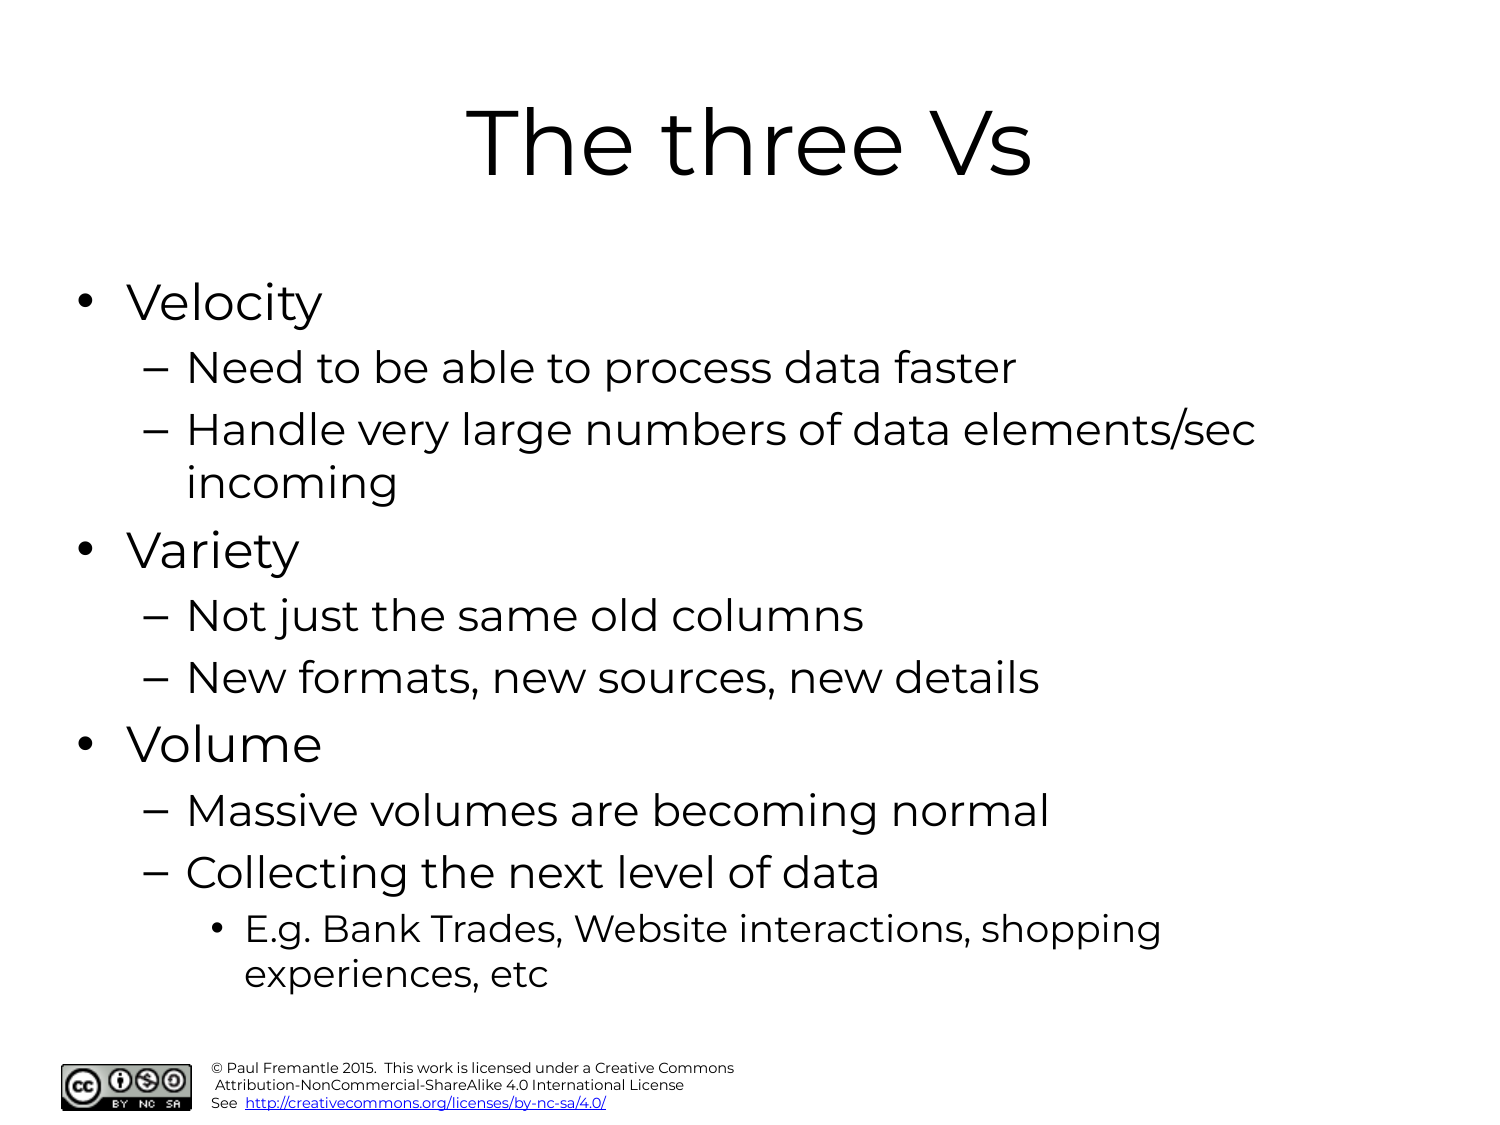

# The three Vs
Velocity
Need to be able to process data faster
Handle very large numbers of data elements/sec incoming
Variety
Not just the same old columns
New formats, new sources, new details
Volume
Massive volumes are becoming normal
Collecting the next level of data
E.g. Bank Trades, Website interactions, shopping experiences, etc